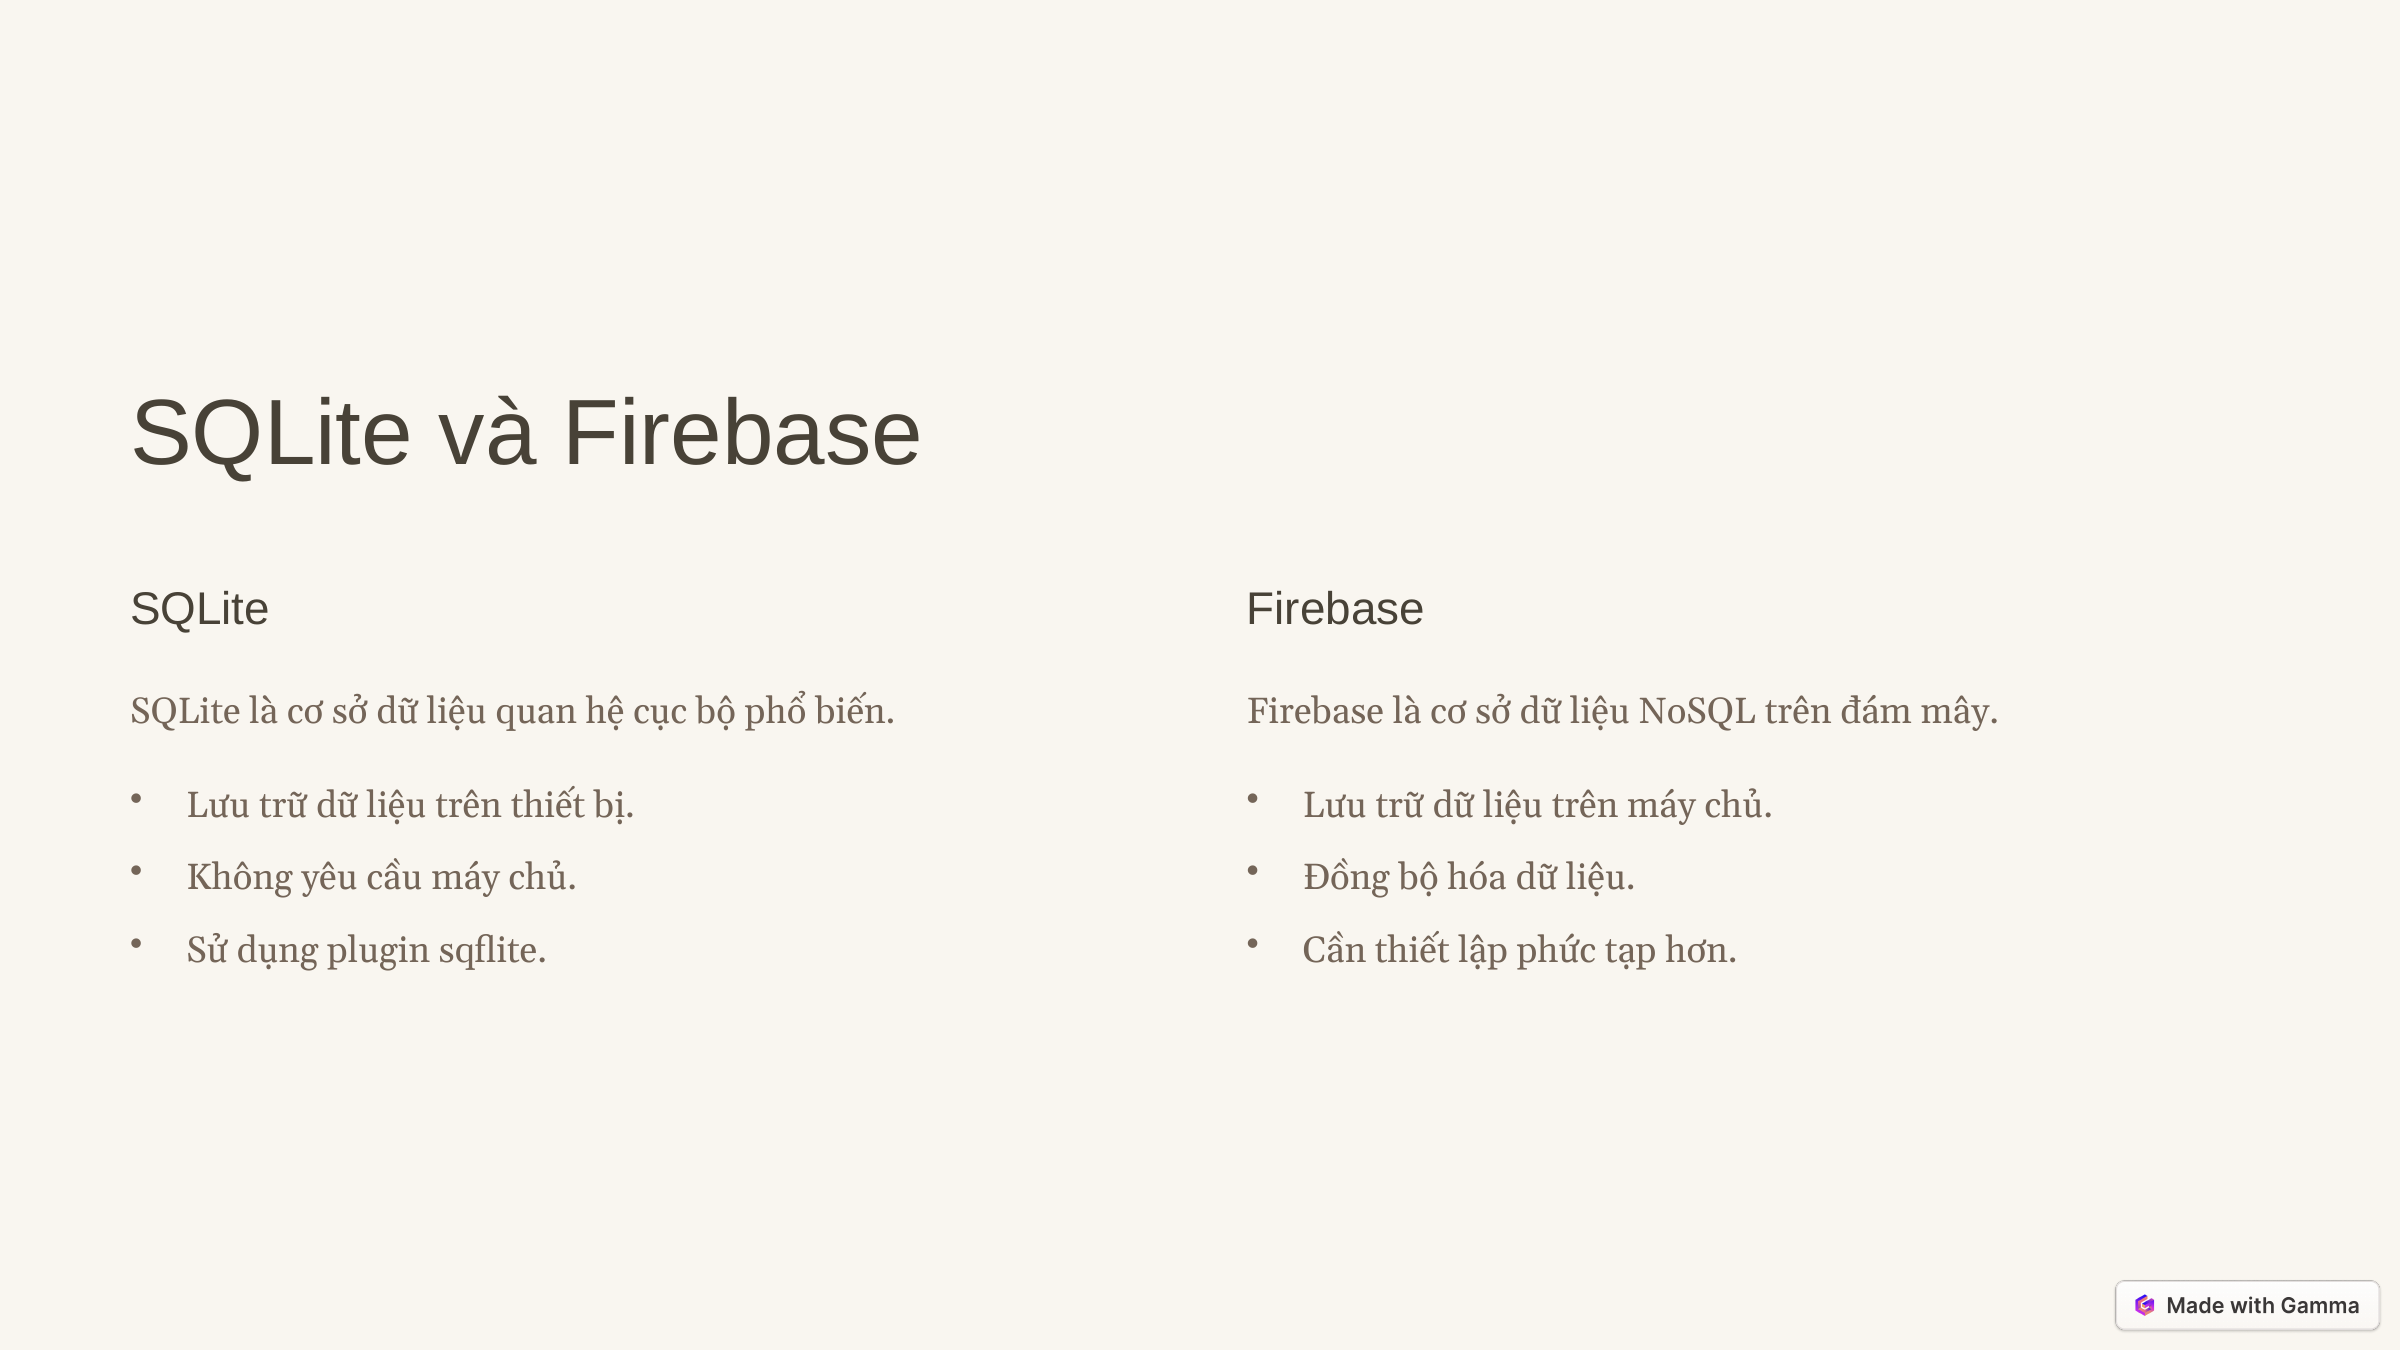

SQLite và Firebase
SQLite
Firebase
SQLite là cơ sở dữ liệu quan hệ cục bộ phổ biến.
Firebase là cơ sở dữ liệu NoSQL trên đám mây.
Lưu trữ dữ liệu trên thiết bị.
Lưu trữ dữ liệu trên máy chủ.
Không yêu cầu máy chủ.
Đồng bộ hóa dữ liệu.
Sử dụng plugin sqflite.
Cần thiết lập phức tạp hơn.